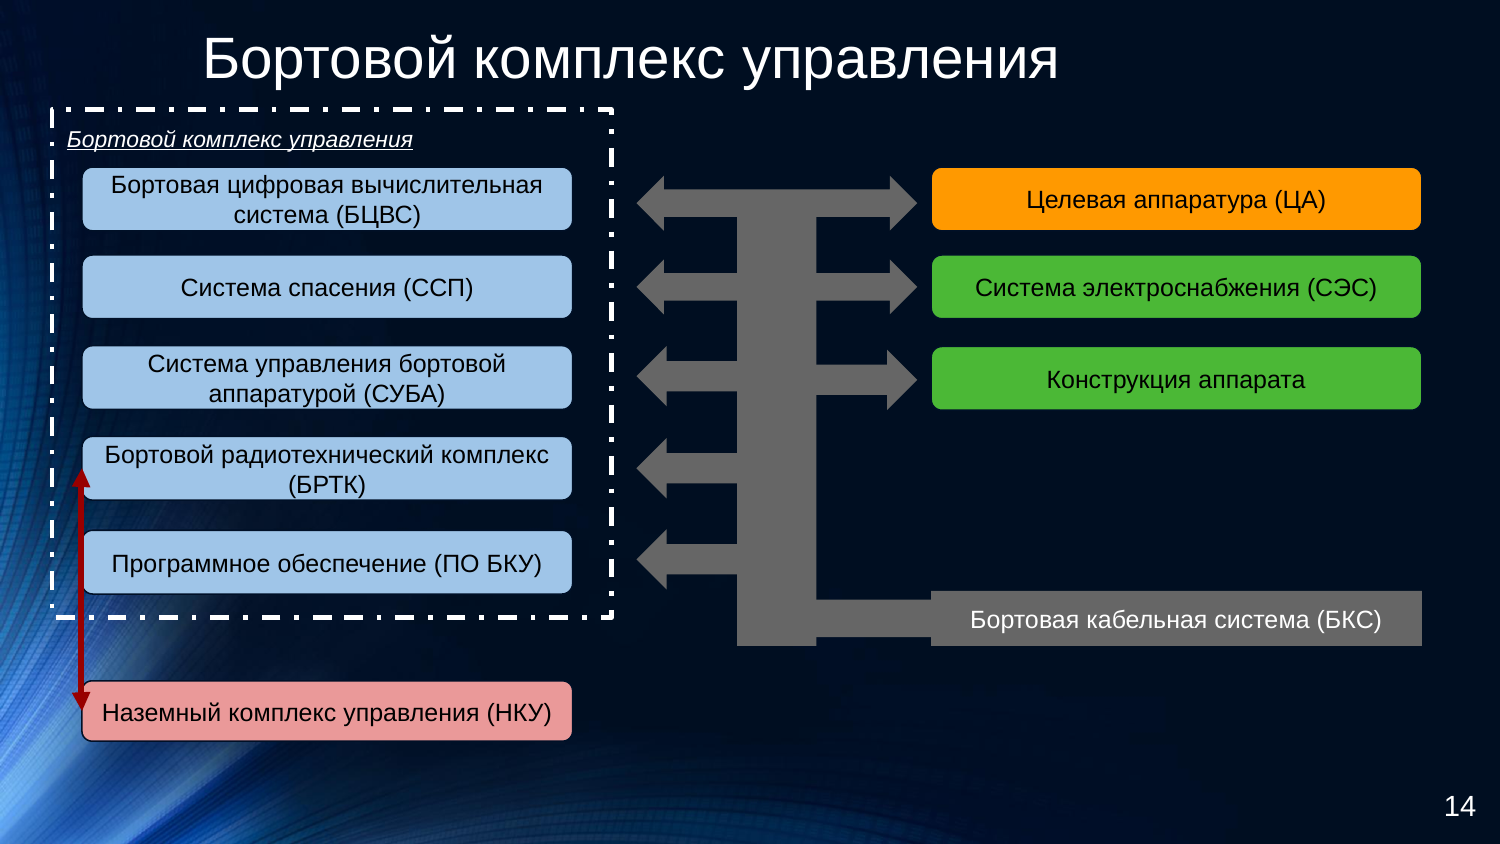

# Бортовой комплекс управления
Бортовой комплекс управления
Бортовая цифровая вычислительная система (БЦВС)
Целевая аппаратура (ЦА)

Система электроснабжения (СЭС)
Система спасения (ССП)

Система управления бортовой аппаратурой (СУБА)

Конструкция аппарата

Бортовой радиотехнический комплекс (БРТК)

Программное обеспечение (ПО БКУ)
Бортовая кабельная система (БКС)
Наземный комплекс управления (НКУ)
14